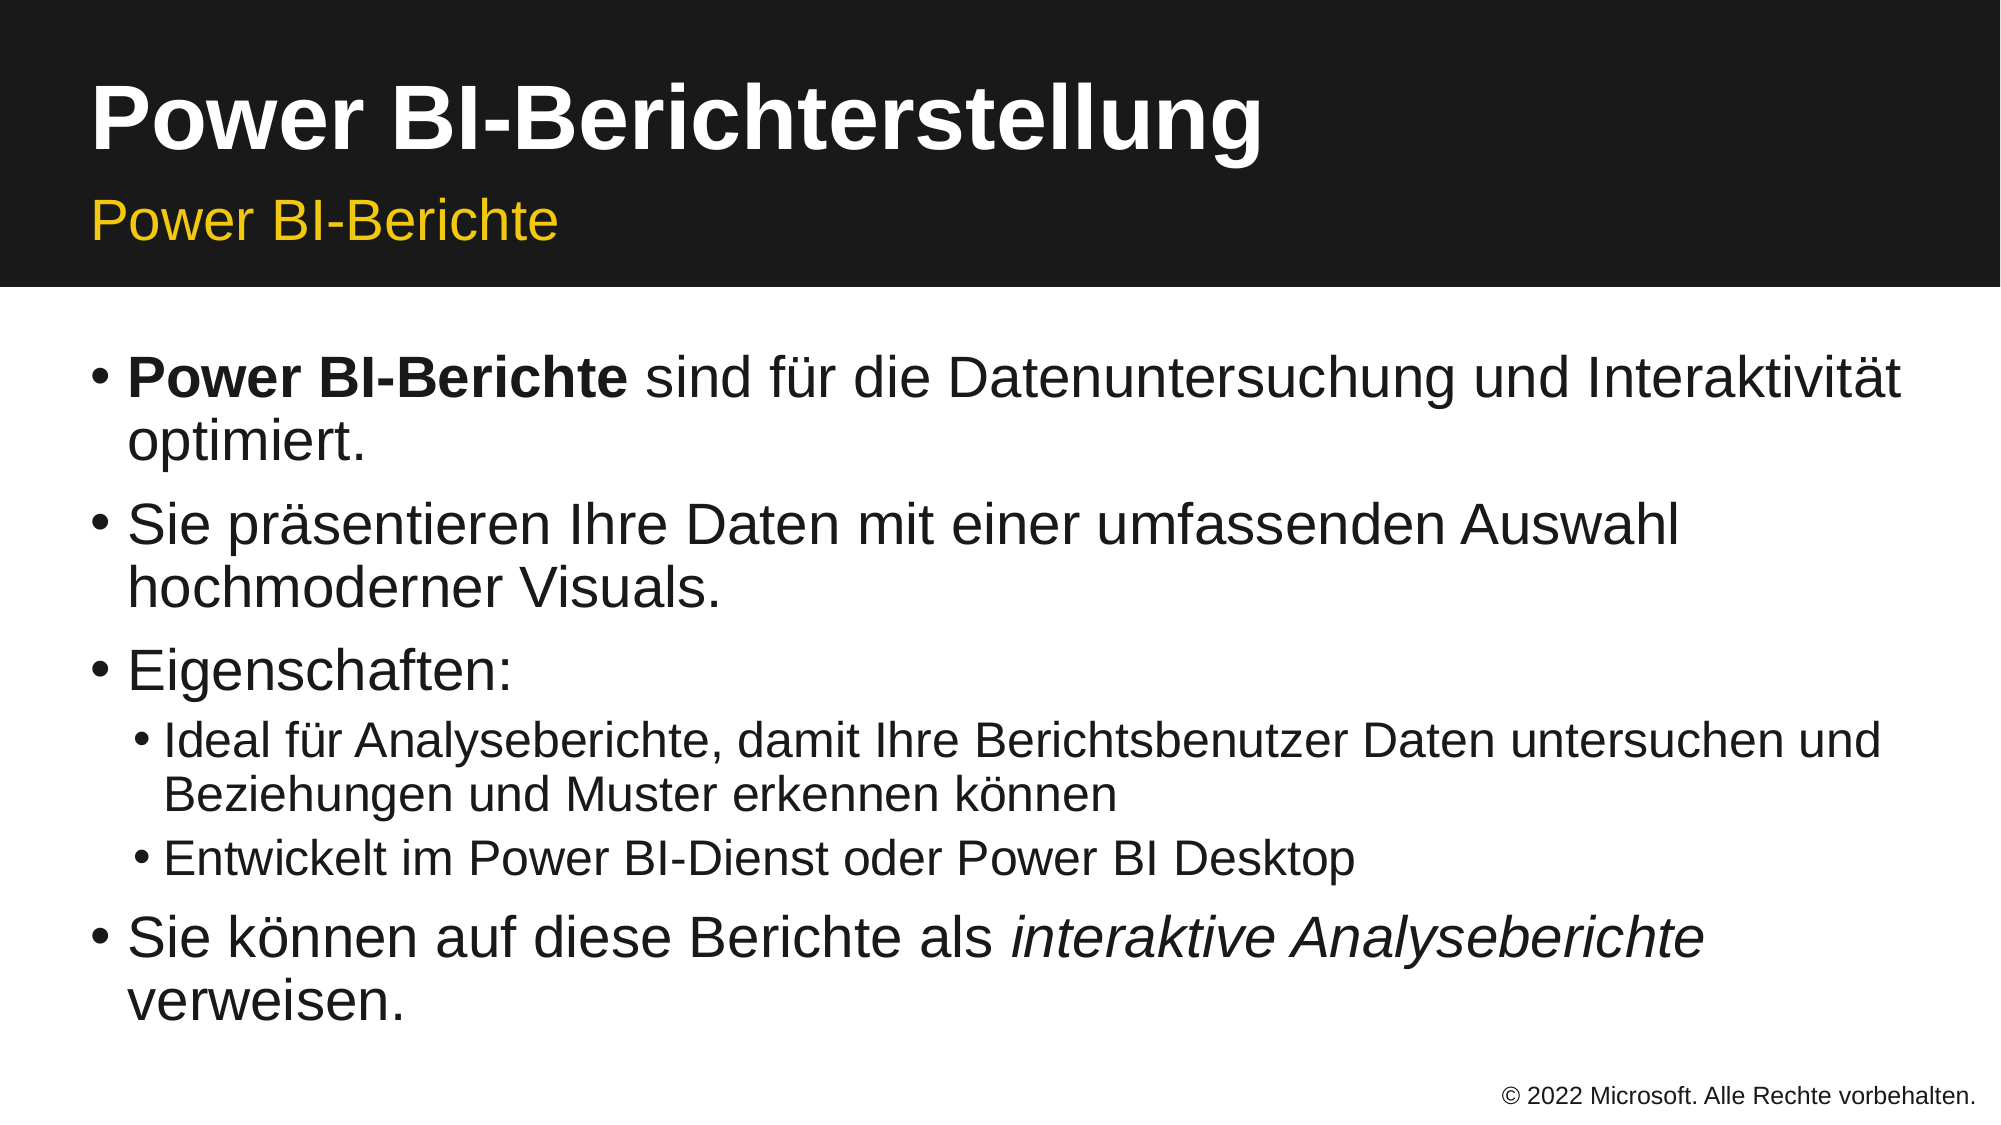

# Power BI-Berichterstellung
Power BI-Berichte
Power BI-Berichte sind für die Datenuntersuchung und Interaktivität optimiert.
Sie präsentieren Ihre Daten mit einer umfassenden Auswahl hochmoderner Visuals.
Eigenschaften:
Ideal für Analyseberichte, damit Ihre Berichtsbenutzer Daten untersuchen und Beziehungen und Muster erkennen können
Entwickelt im Power BI-Dienst oder Power BI Desktop
Sie können auf diese Berichte als interaktive Analyseberichte verweisen.

© 2022 Microsoft. Alle Rechte vorbehalten.